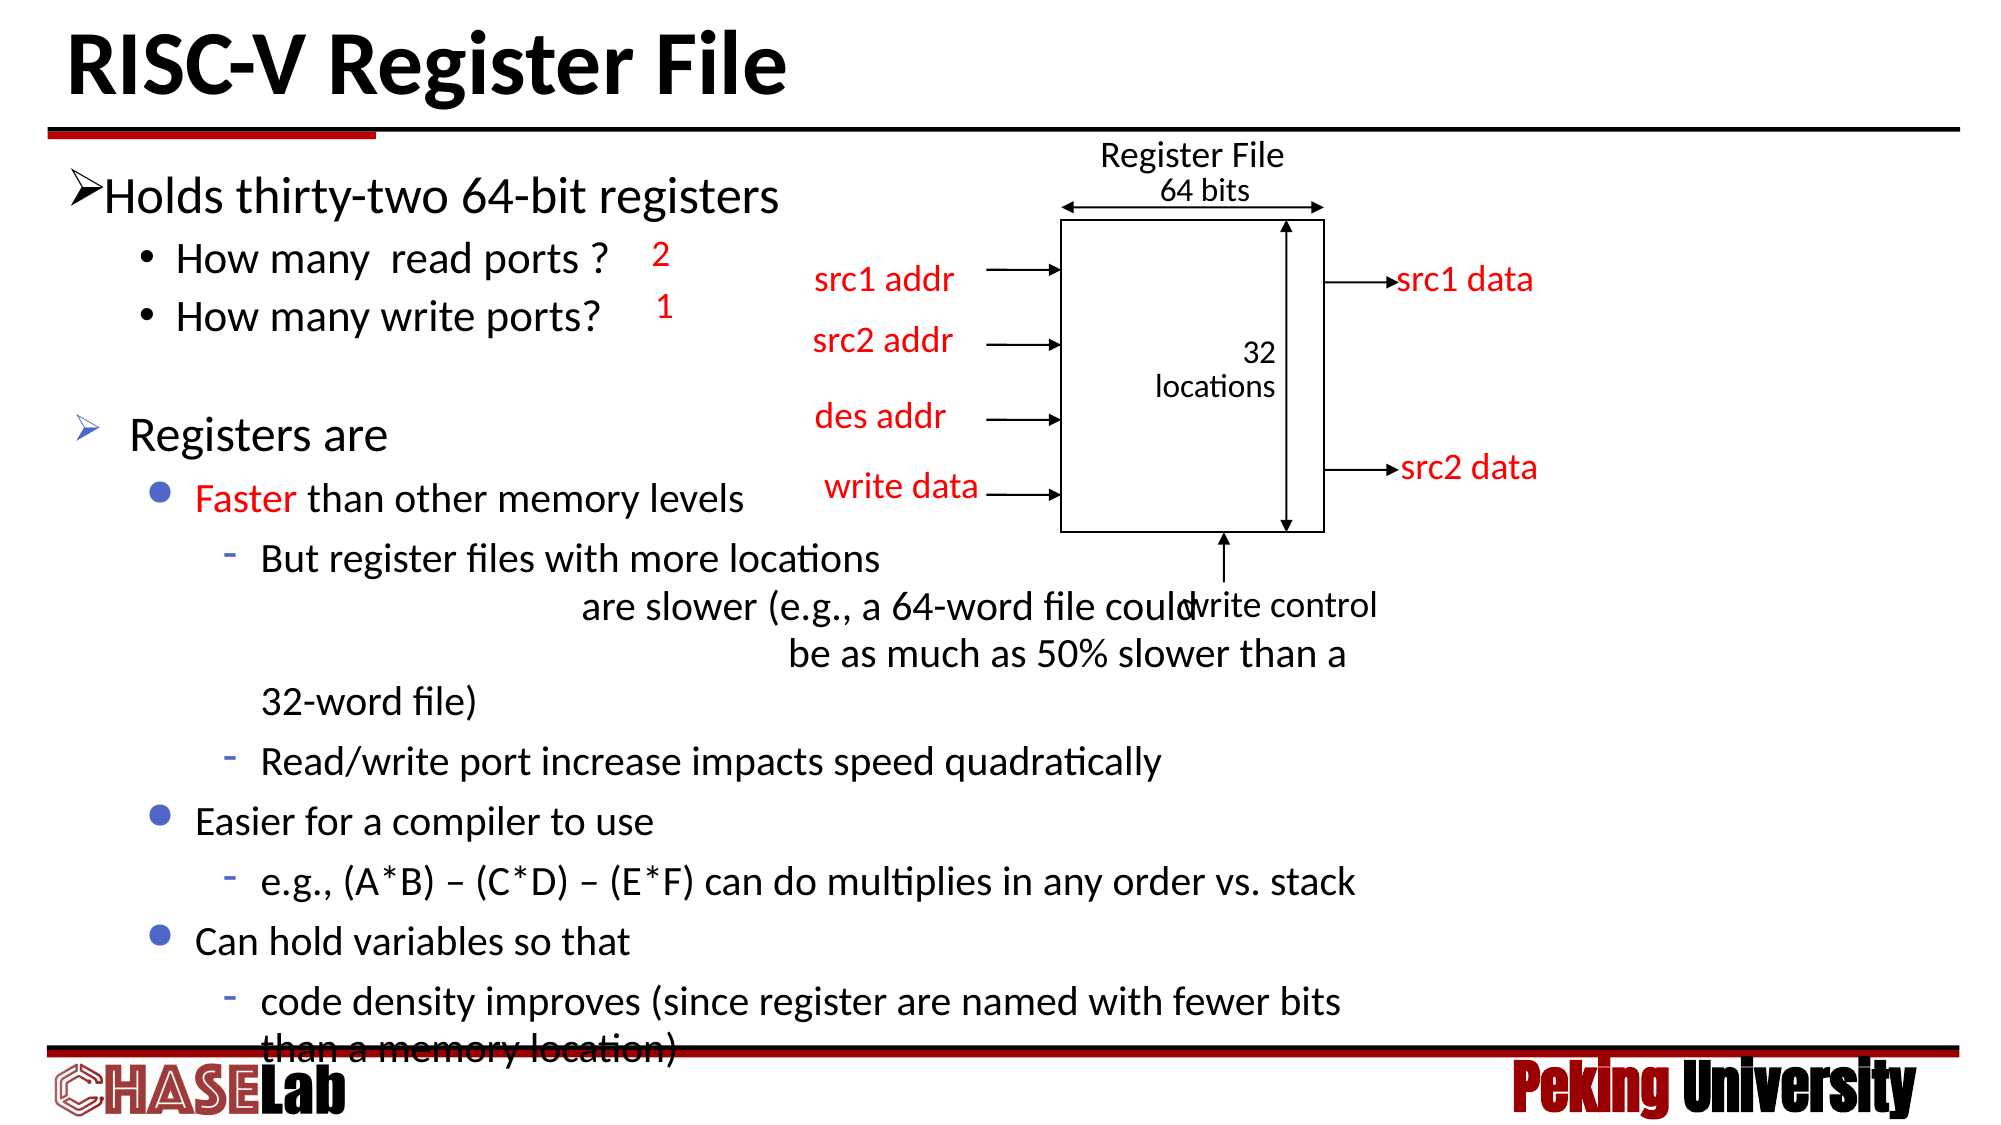

# RISC-V Register File
Register File
Holds thirty-two 64-bit registers
How many  read ports ?
How many write ports?
64 bits

2
src1 addr
src1 data

1

src2 addr
32
locations

des addr
Registers are
Faster than other memory levels
But register files with more locations                          			                  are slower (e.g., a 64-word file could                      		                        be as much as 50% slower than a 32-word file)
Read/write port increase impacts speed quadratically
Easier for a compiler to use
e.g., (A*B) – (C*D) – (E*F) can do multiplies in any order vs. stack
Can hold variables so that
code density improves (since register are named with fewer bits than a memory location)

src2 data
write data

write control